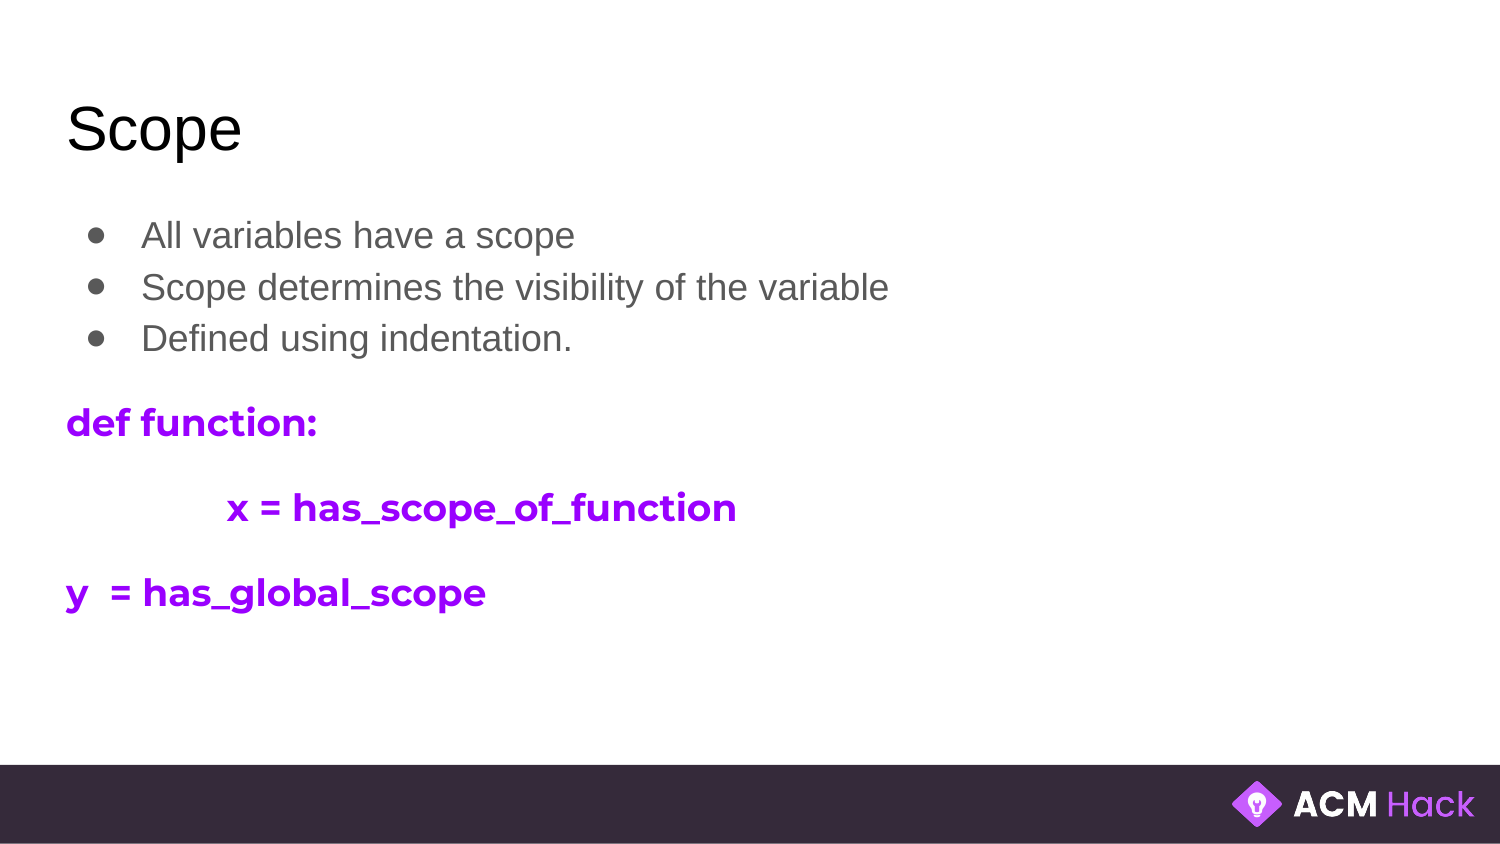

# Scope
All variables have a scope
Scope determines the visibility of the variable
Defined using indentation.
def function:
	 x = has_scope_of_function
y  = has_global_scope